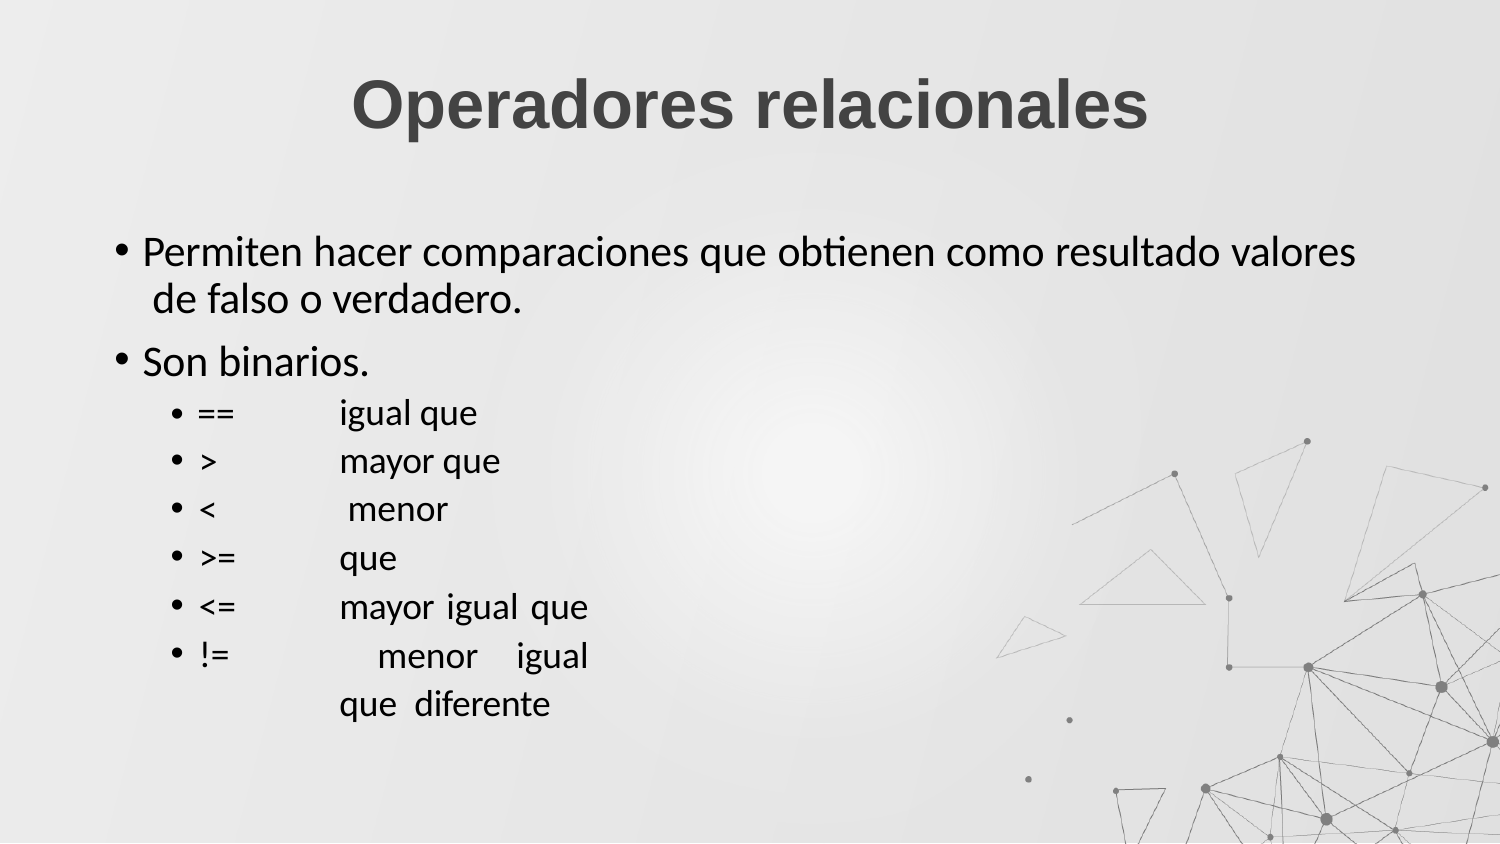

# Operadores relacionales
Permiten hacer comparaciones que obtienen como resultado valores  de falso o verdadero.
Son binarios.
• ==
>
<
>=
<=
!=
igual que  mayor que  menor que
mayor igual que  menor igual que  diferente